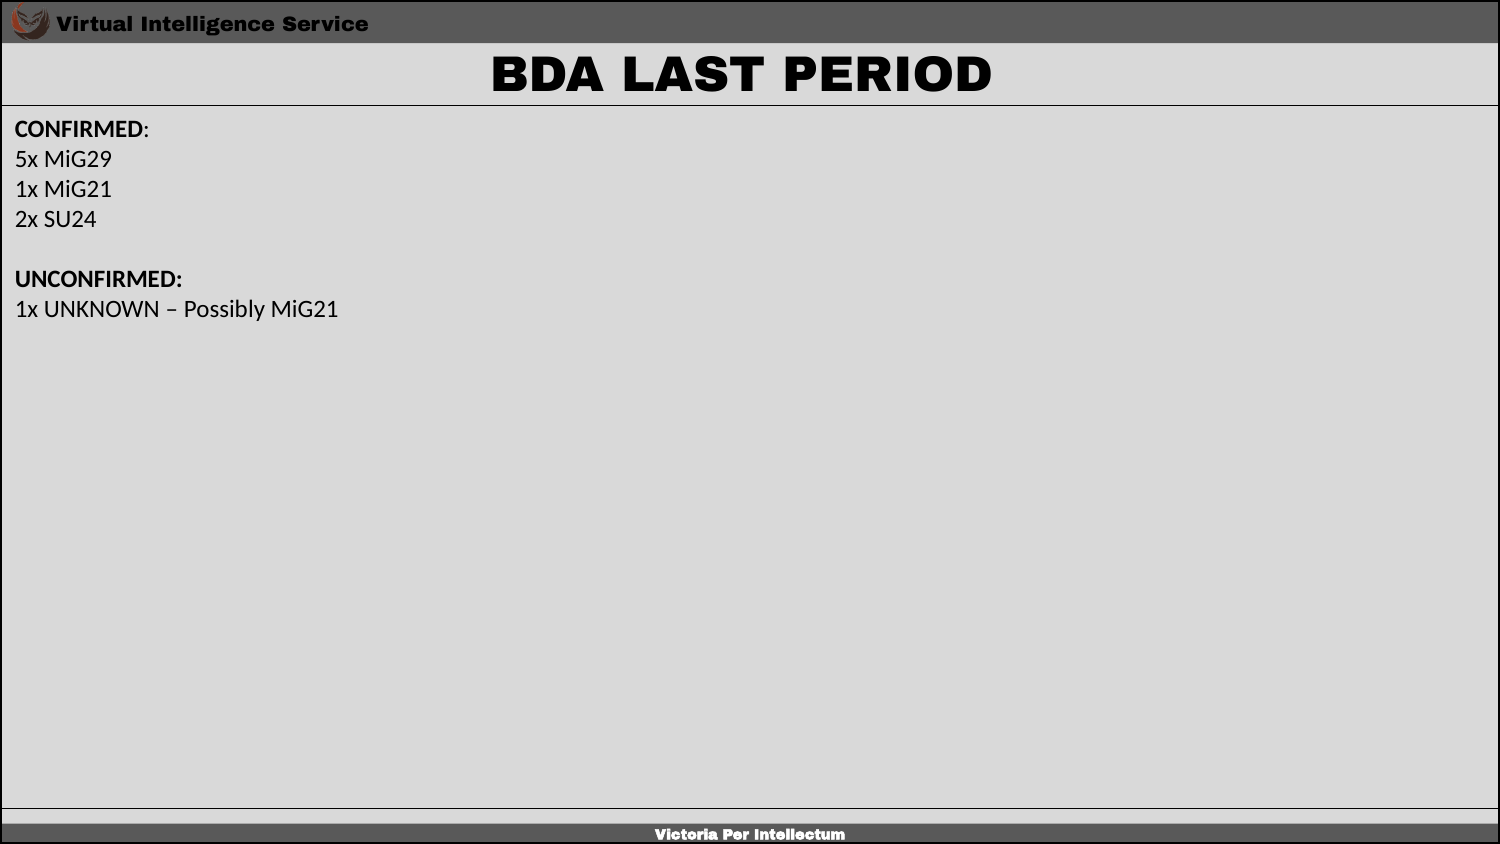

# BDA LAST PERIOD
CONFIRMED:
5x MiG29
1x MiG21
2x SU24

UNCONFIRMED:
1x UNKNOWN – Possibly MiG21
A
A
B
B
C
C
D
D
E
E
F
F